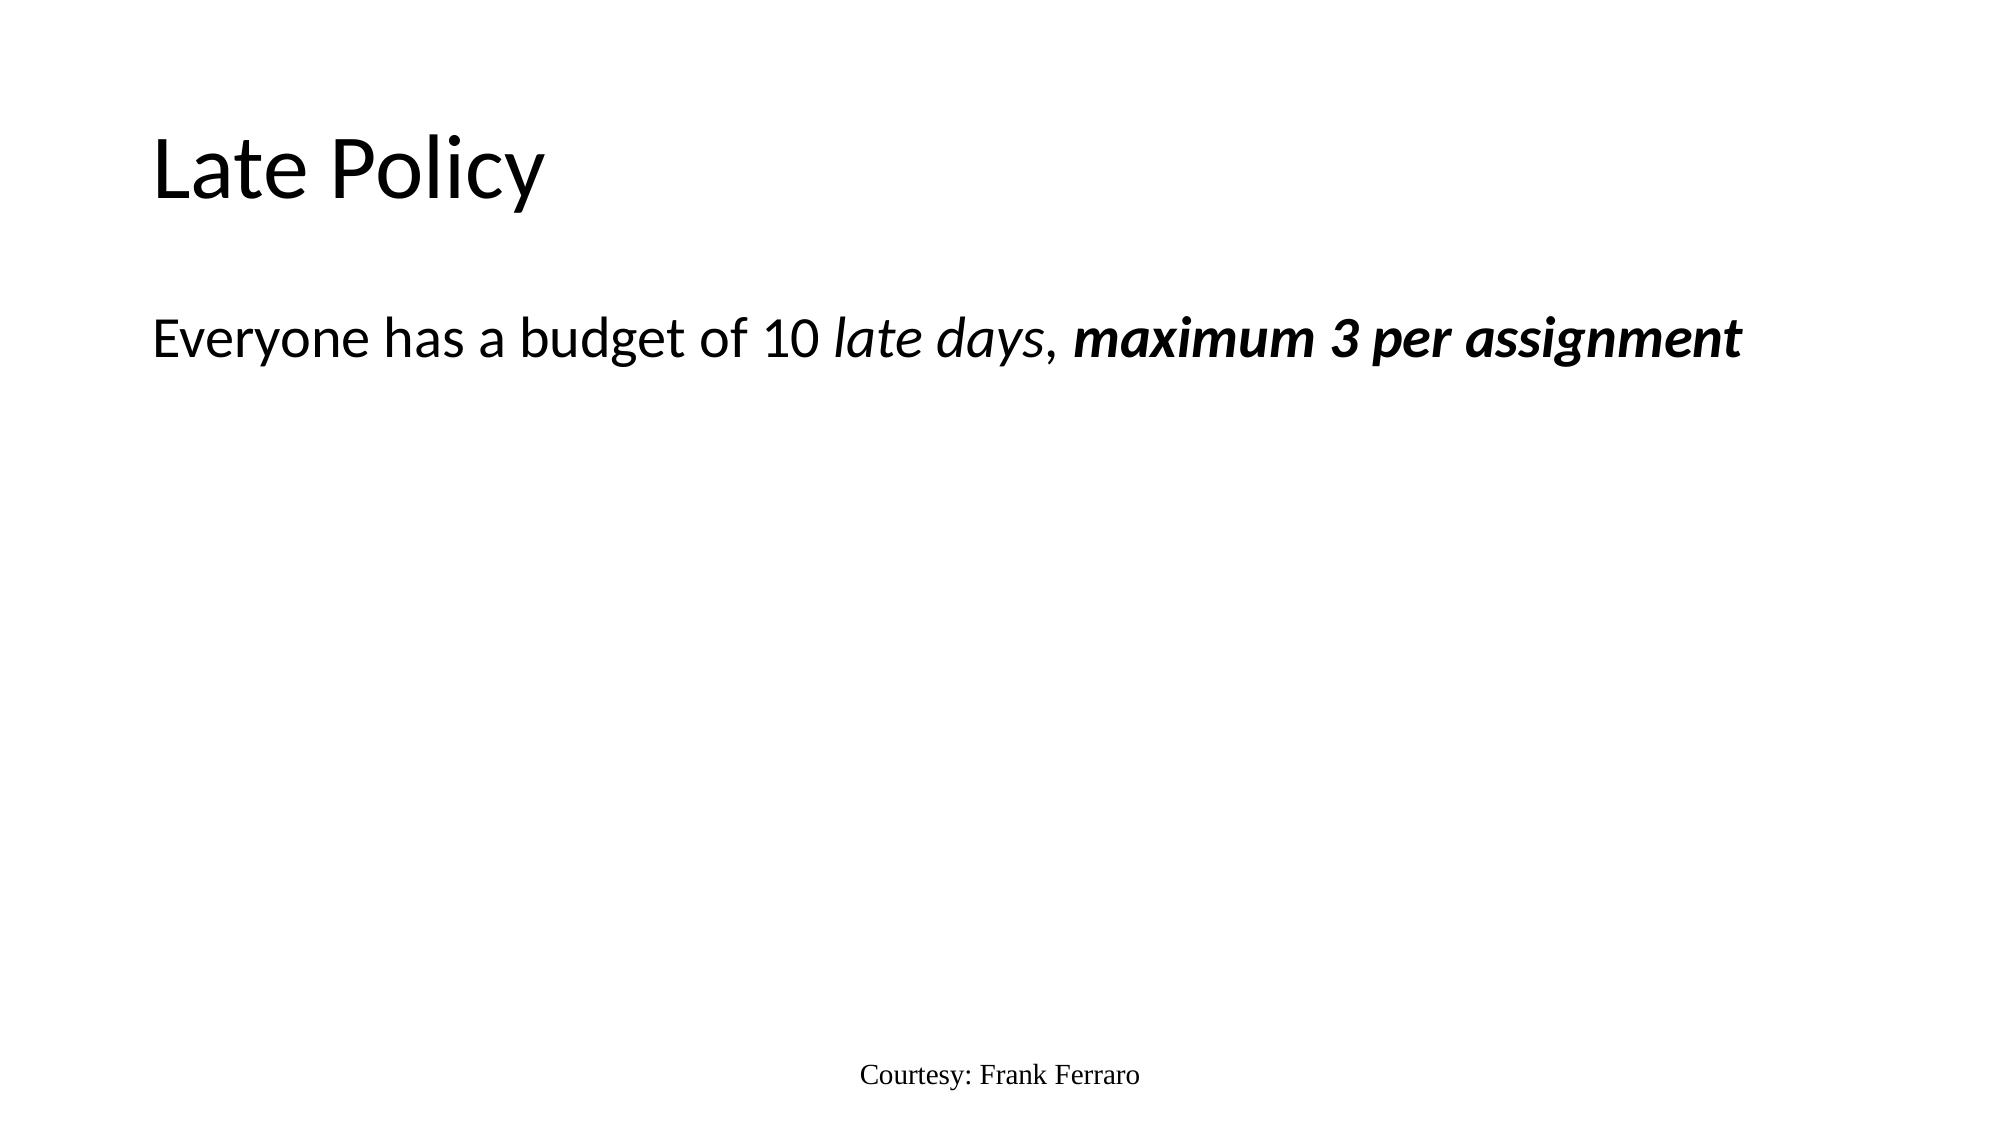

# Late Policy
Everyone has a budget of 10 late days, maximum 3 per assignment
Courtesy: Frank Ferraro